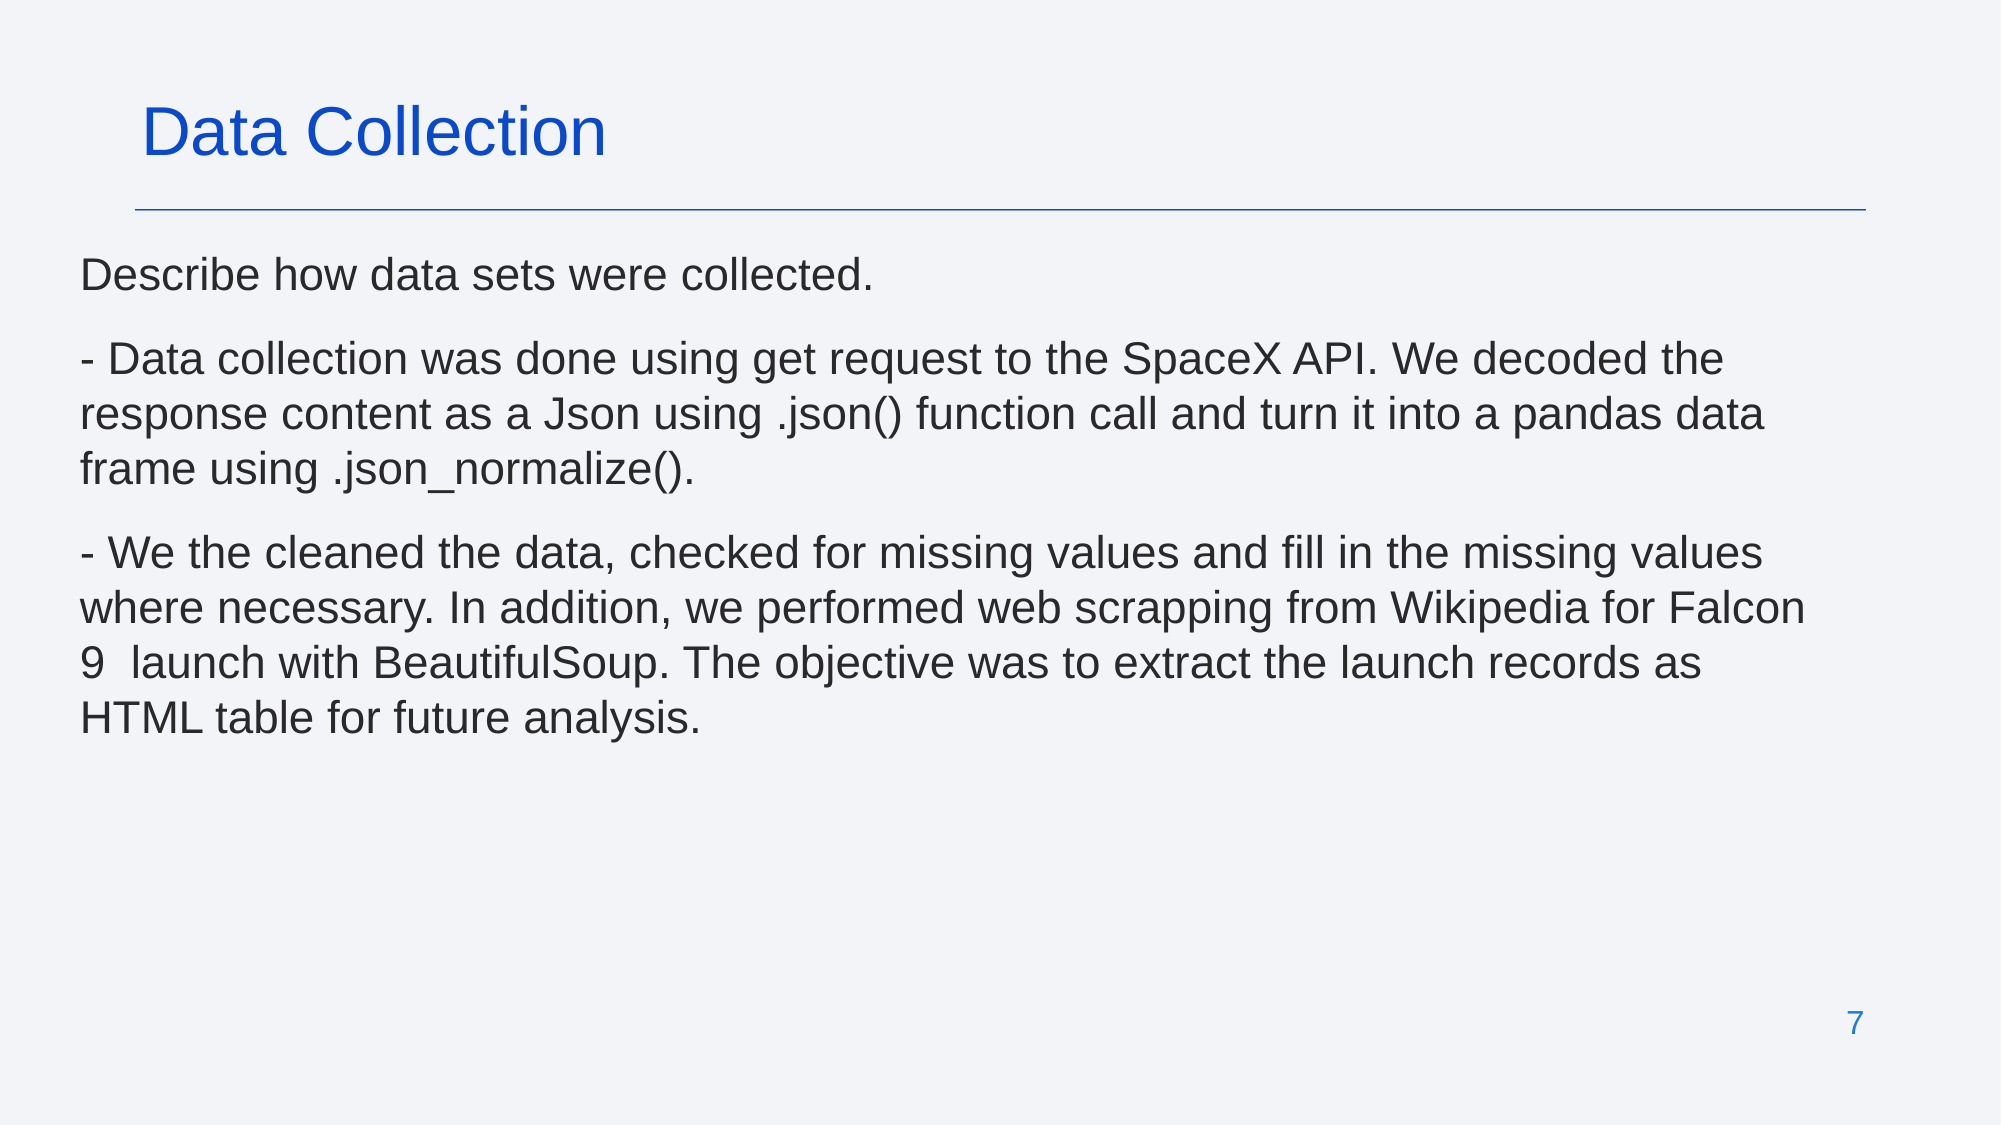

Data Collection
Describe how data sets were collected.
- Data collection was done using get request to the SpaceX API. We decoded the response content as a Json using .json() function call and turn it into a pandas data frame using .json_normalize().
- We the cleaned the data, checked for missing values and fill in the missing values where necessary. In addition, we performed web scrapping from Wikipedia for Falcon 9  launch with BeautifulSoup. The objective was to extract the launch records as HTML table for future analysis.
7